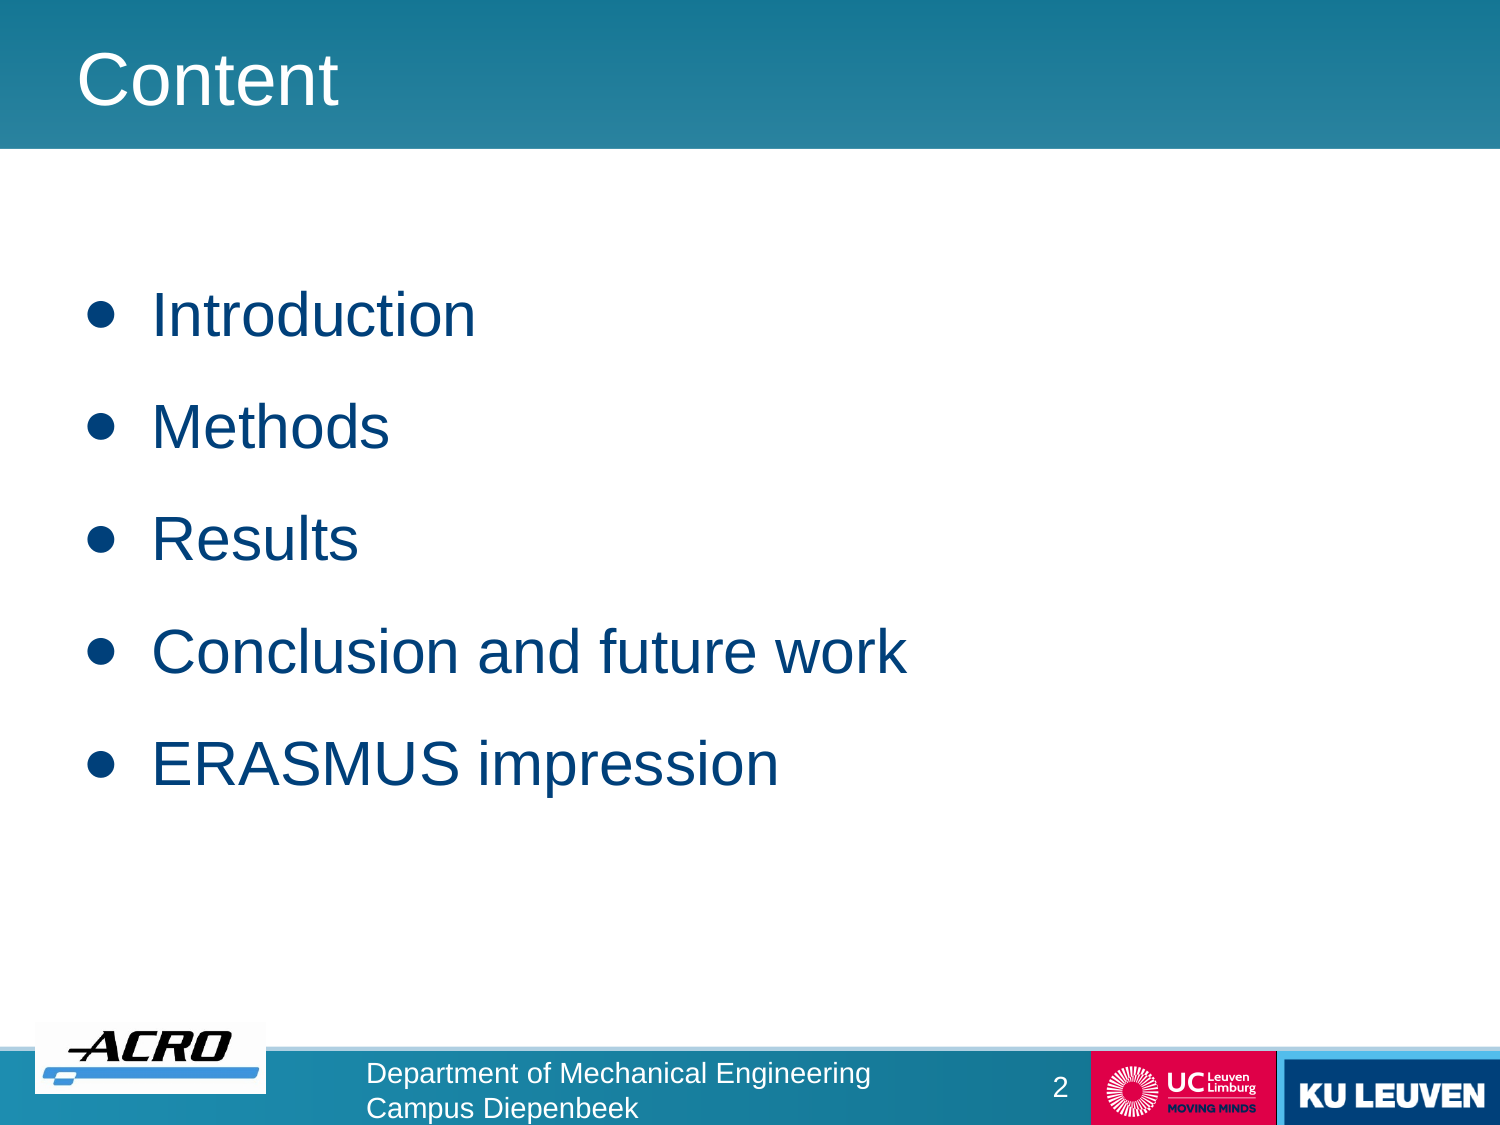

# Content

Introduction
Methods
Results
Conclusion and future work
ERASMUS impression
2